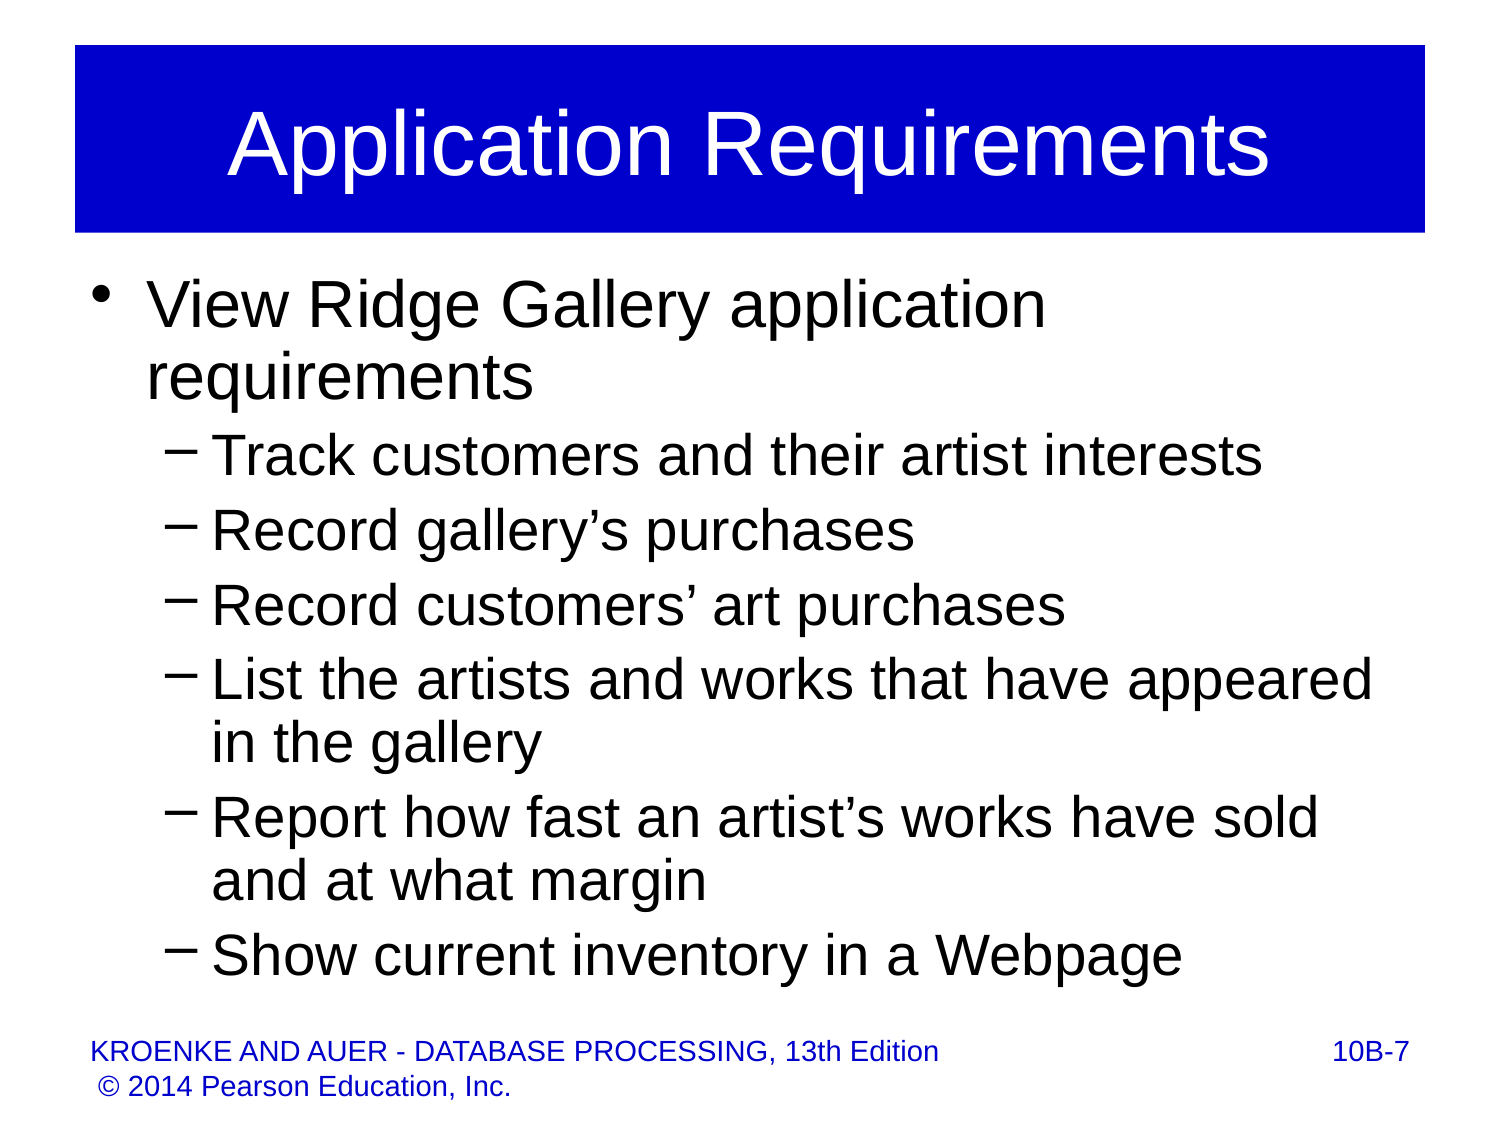

# Application Requirements
View Ridge Gallery application requirements
Track customers and their artist interests
Record gallery’s purchases
Record customers’ art purchases
List the artists and works that have appeared in the gallery
Report how fast an artist’s works have sold and at what margin
Show current inventory in a Webpage
10B-7

KROENKE AND AUER - DATABASE PROCESSING, 13th Edition  © 2014 Pearson Education, Inc.